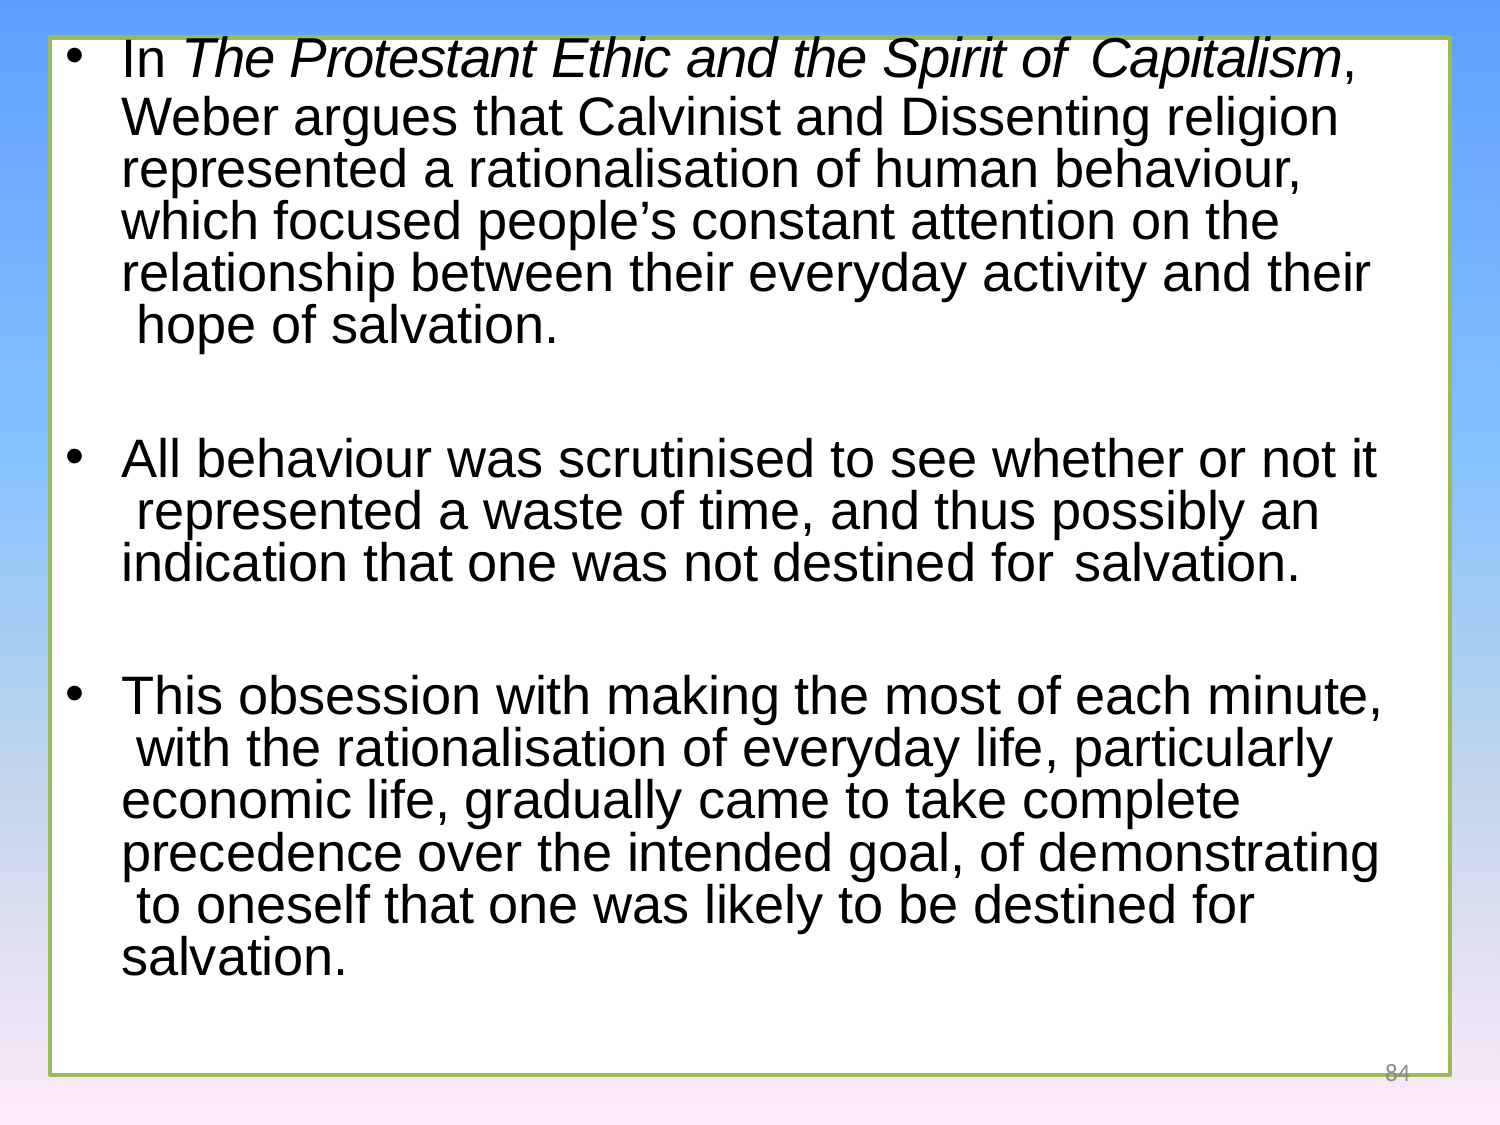

In The Protestant Ethic and the Spirit of Capitalism,
Weber argues that Calvinist and Dissenting religion  represented a rationalisation of human behaviour,  which focused people’s constant attention on the  relationship between their everyday activity and their  hope of salvation.

All behaviour was scrutinised to see whether or not it  represented a waste of time, and thus possibly an  indication that one was not destined for salvation.

This obsession with making the most of each minute,  with the rationalisation of everyday life, particularly  economic life, gradually came to take complete  precedence over the intended goal, of demonstrating  to oneself that one was likely to be destined for  salvation.

84